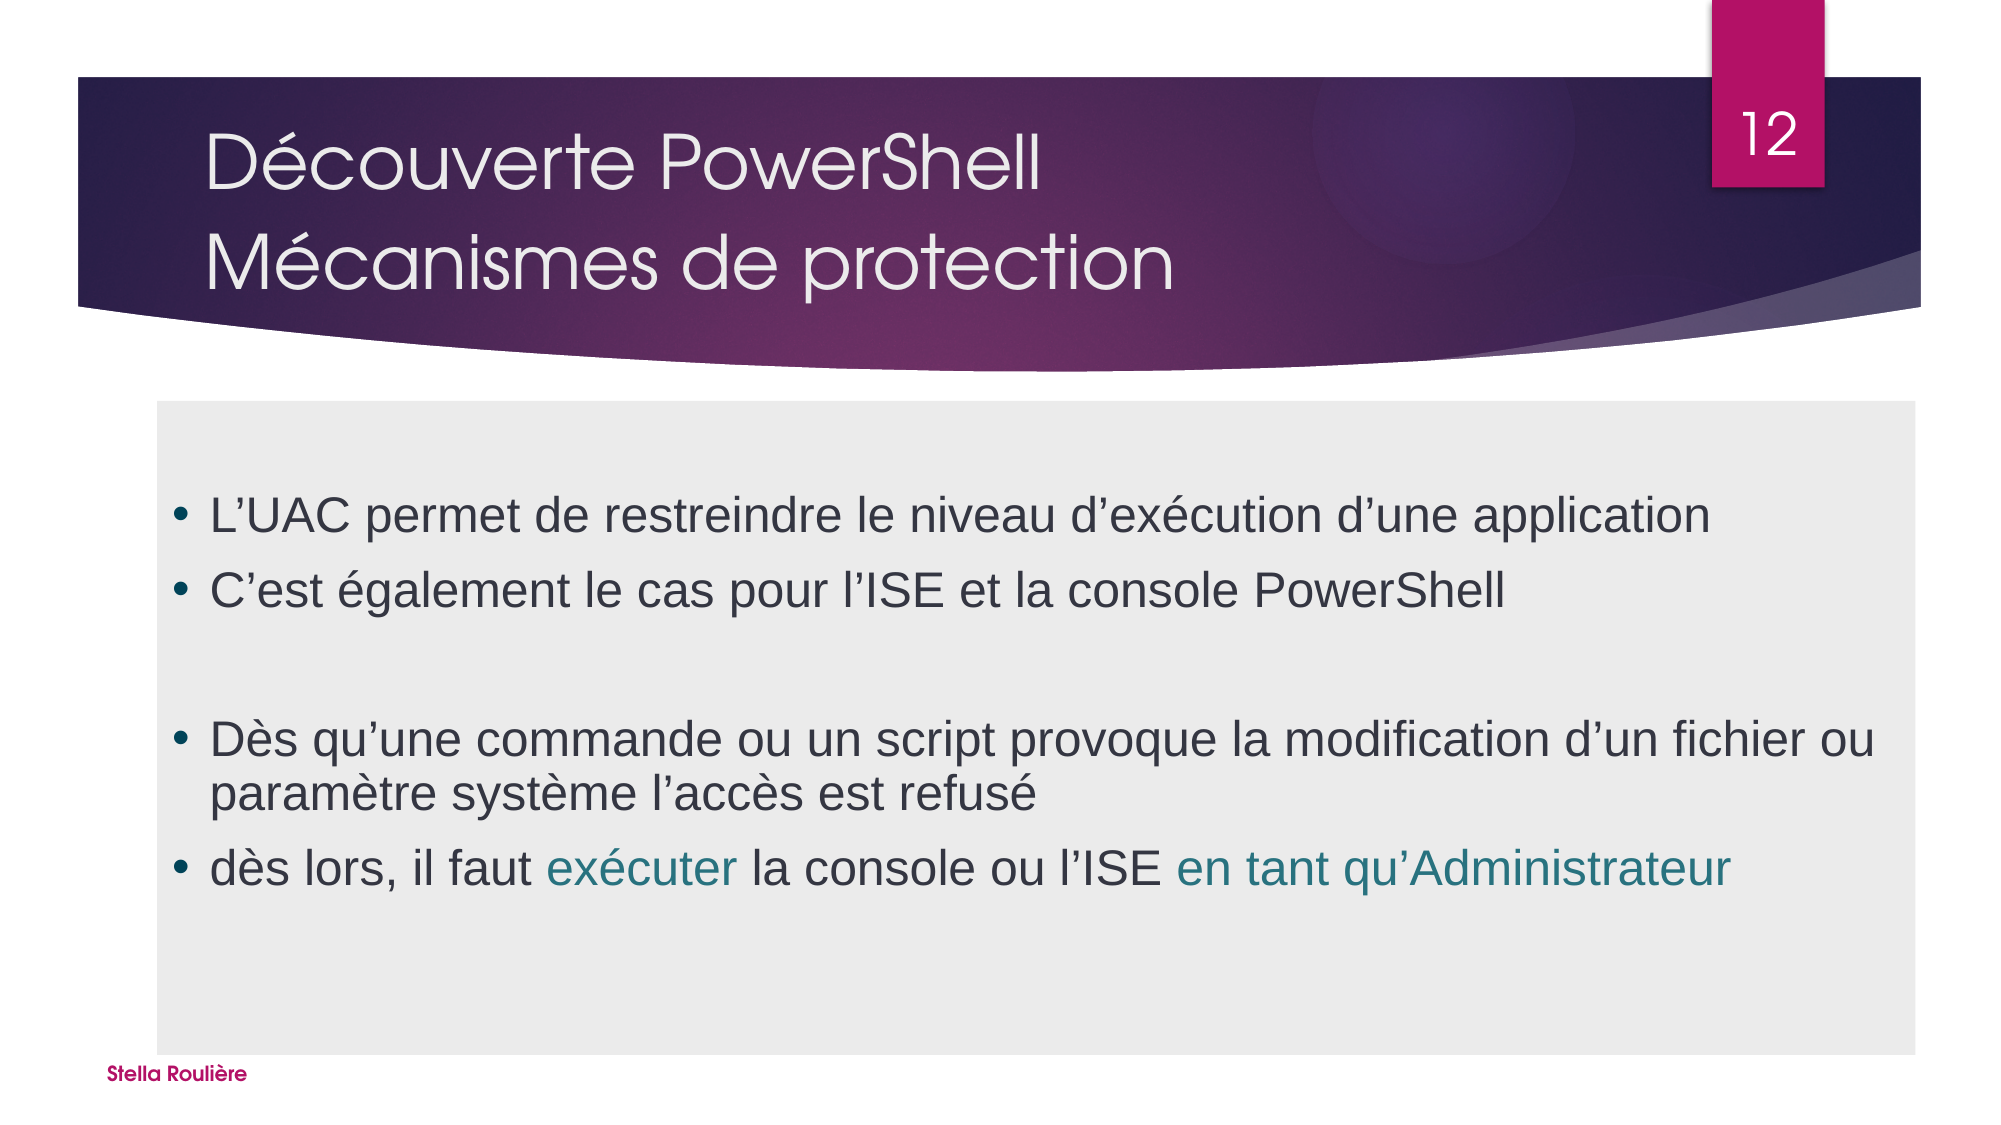

Découverte PowerShell
12
# Mécanismes de protection

L’UAC permet de restreindre le niveau d’exécution d’une application
C’est également le cas pour l’ISE et la console PowerShell

Dès qu’une commande ou un script provoque la modification d’un fichier ou paramètre système l’accès est refusé
dès lors, il faut exécuter la console ou l’ISE en tant qu’Administrateur
Stella Roulière